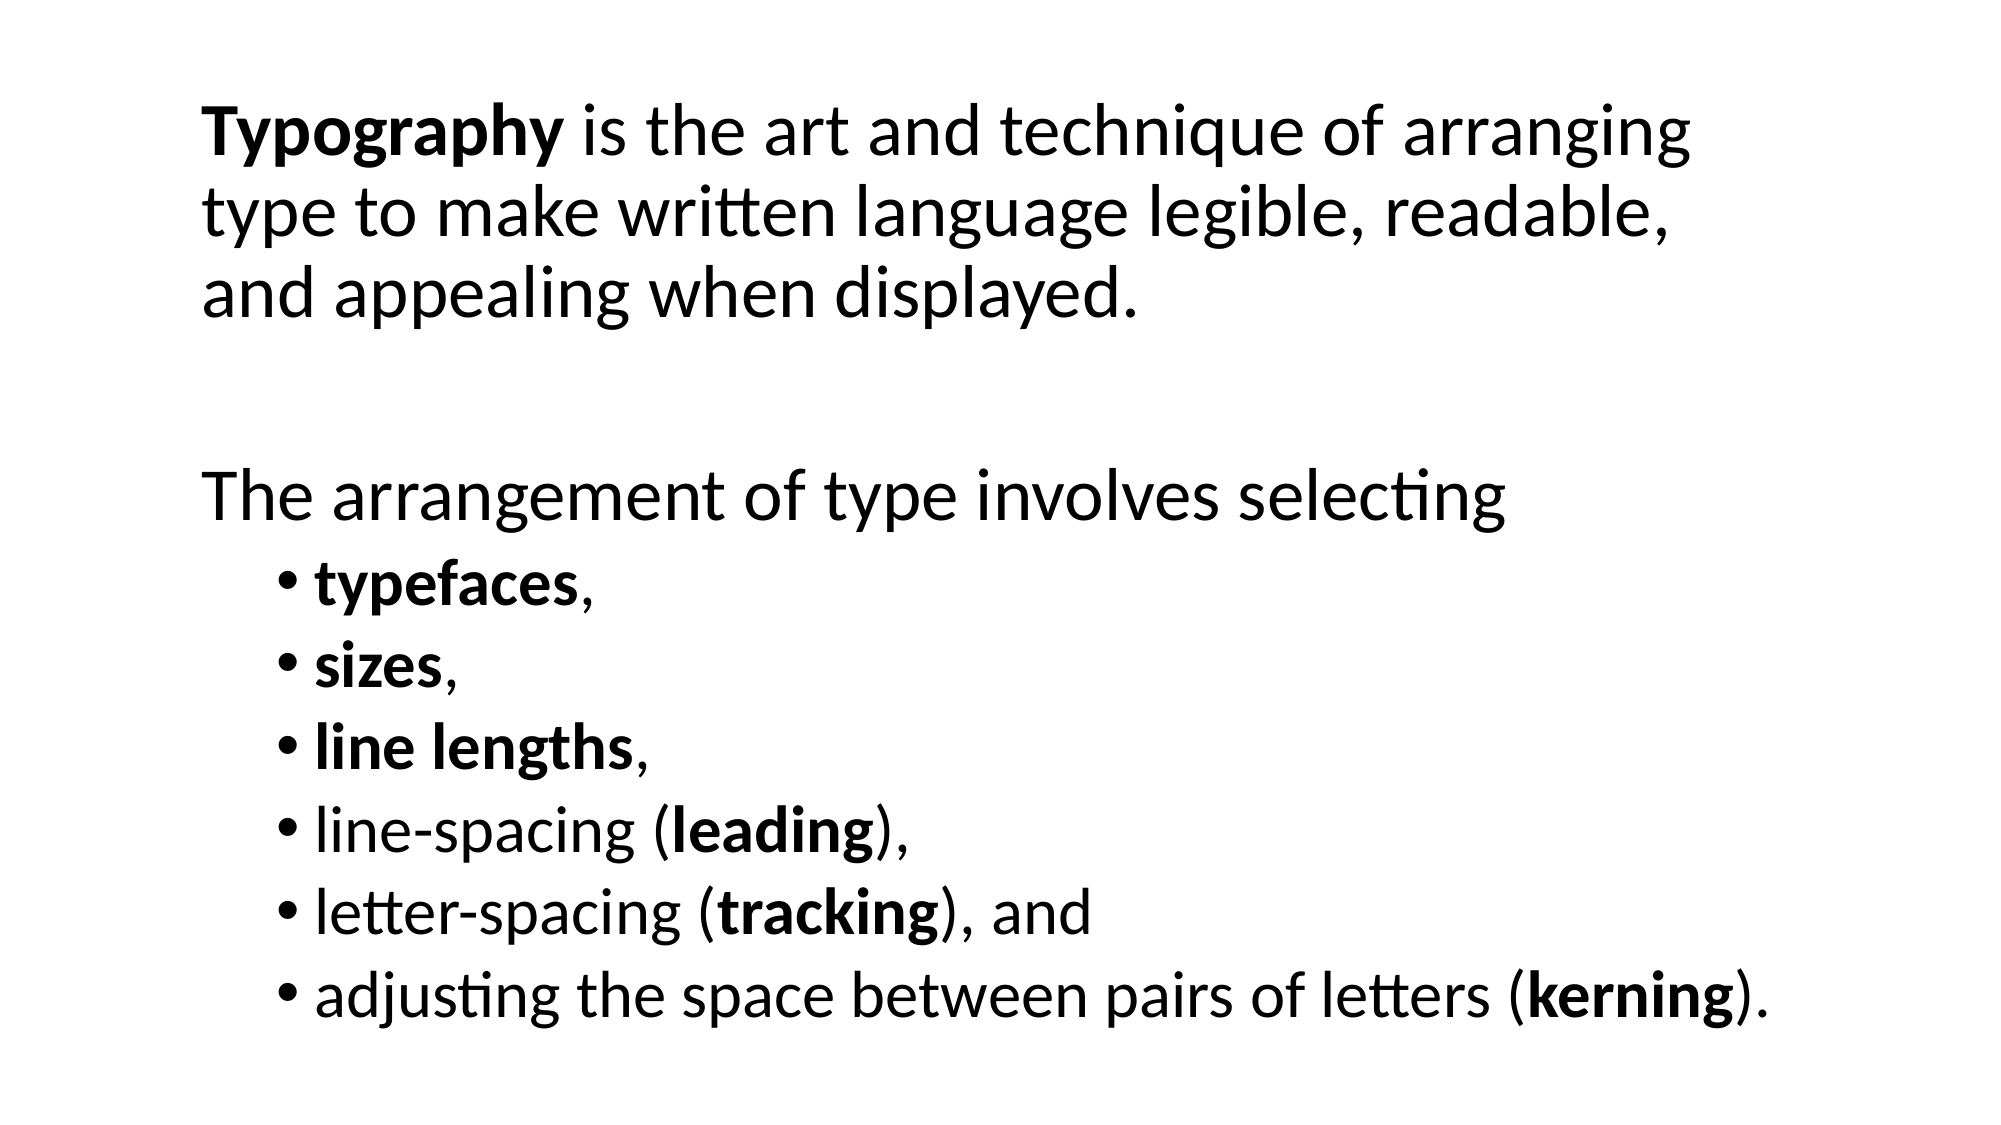

Typography is the art and technique of arranging type to make written language legible, readable, and appealing when displayed.

The arrangement of type involves selecting
typefaces,
sizes,
line lengths,
line-spacing (leading),
letter-spacing (tracking), and
adjusting the space between pairs of letters (kerning).